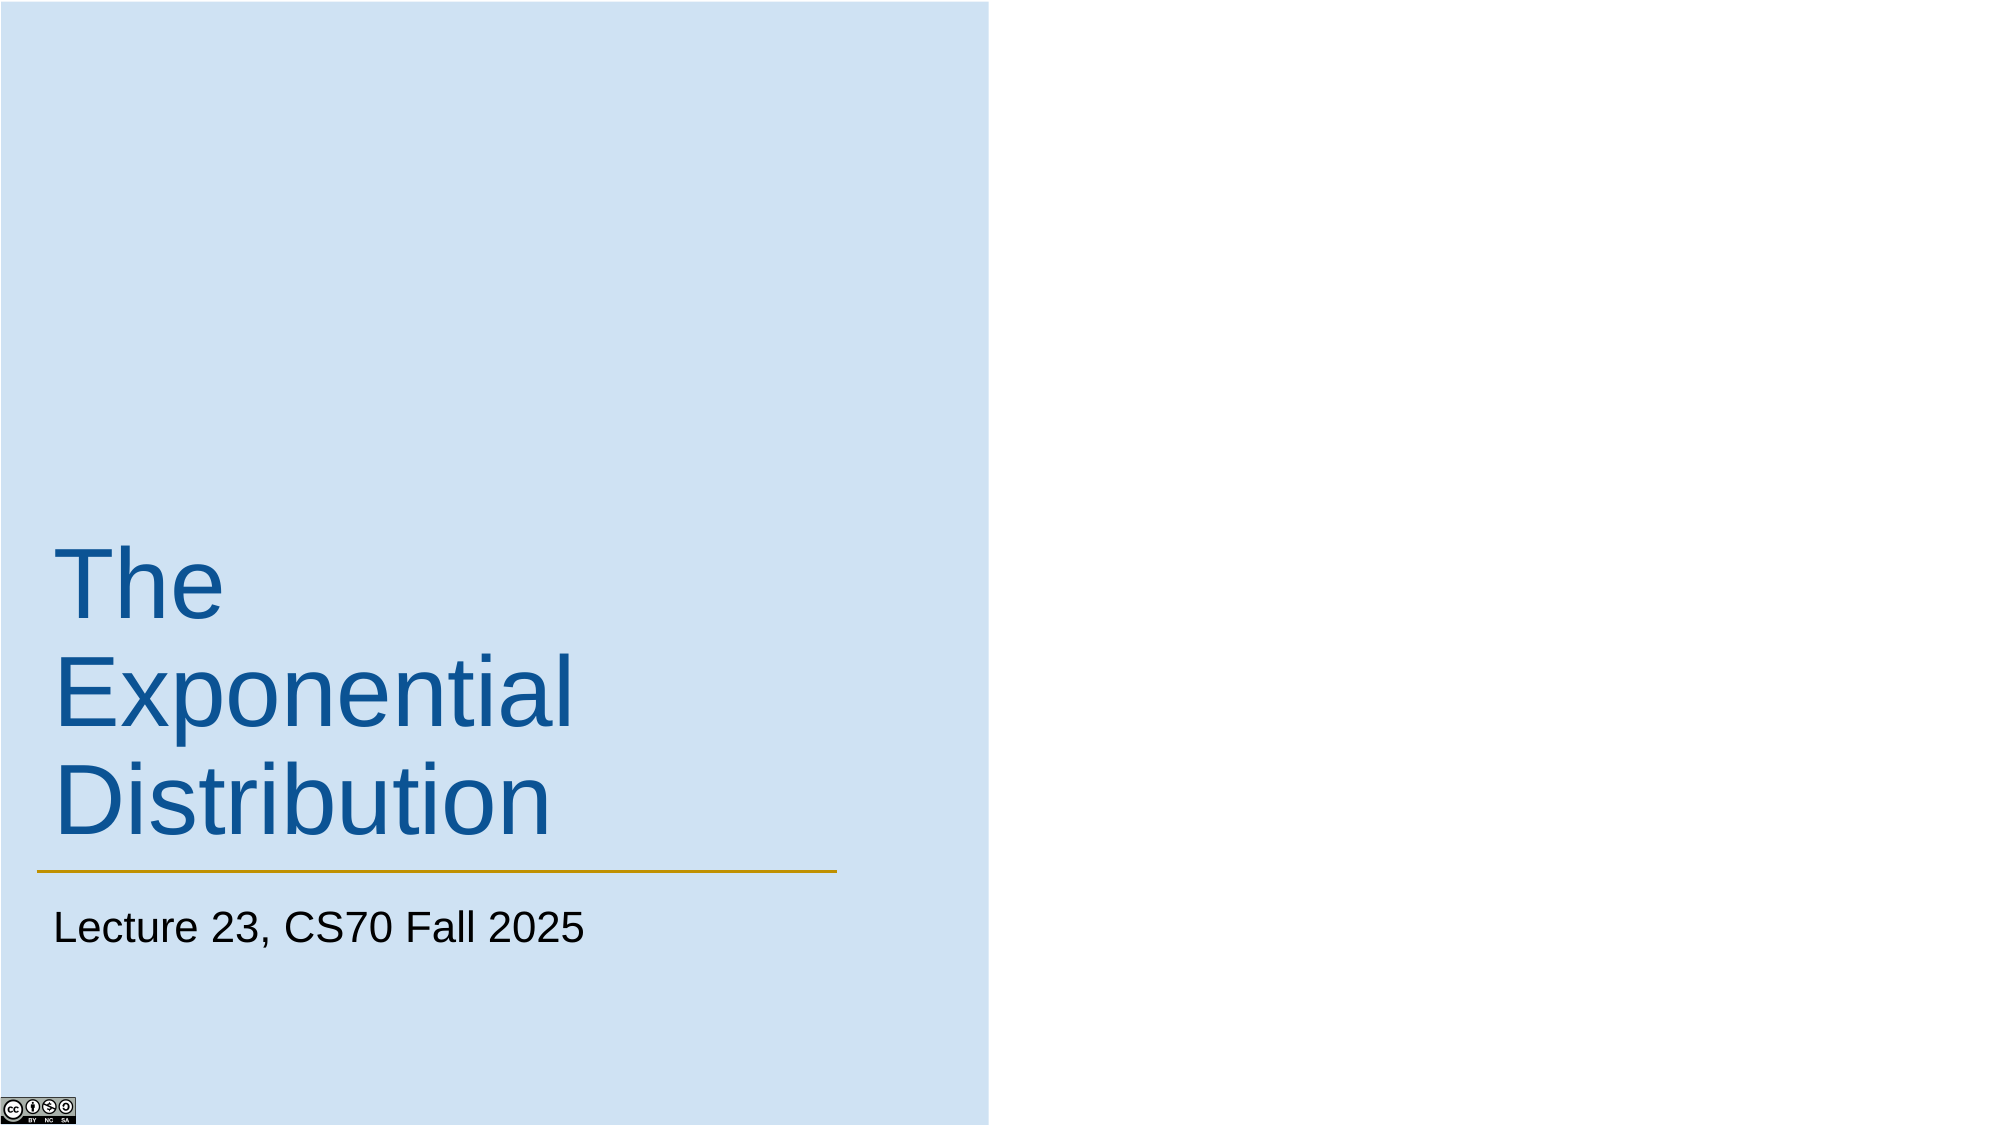

# The Exponential Distribution
Lecture 23, CS70 Fall 2025